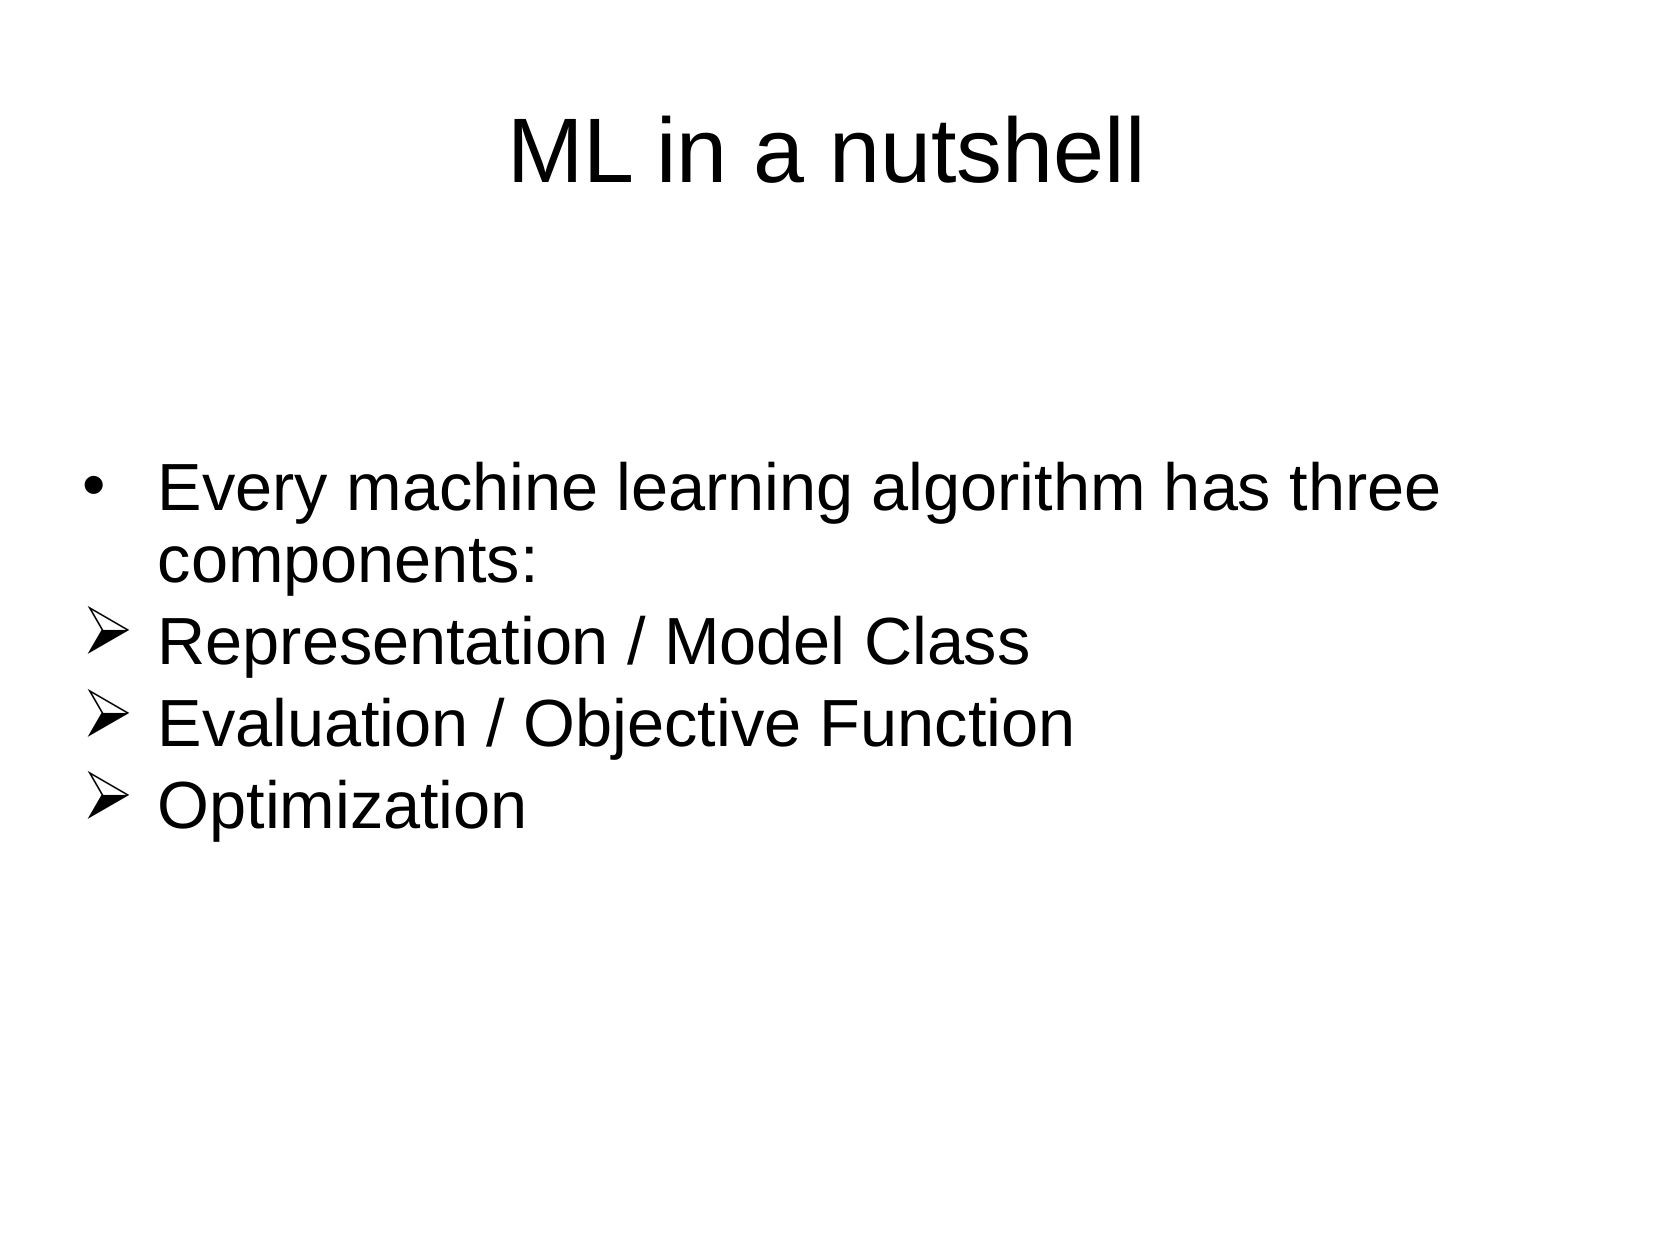

ML in a nutshell
# Every machine learning algorithm has three components:
Representation / Model Class
Evaluation / Objective Function
Optimization